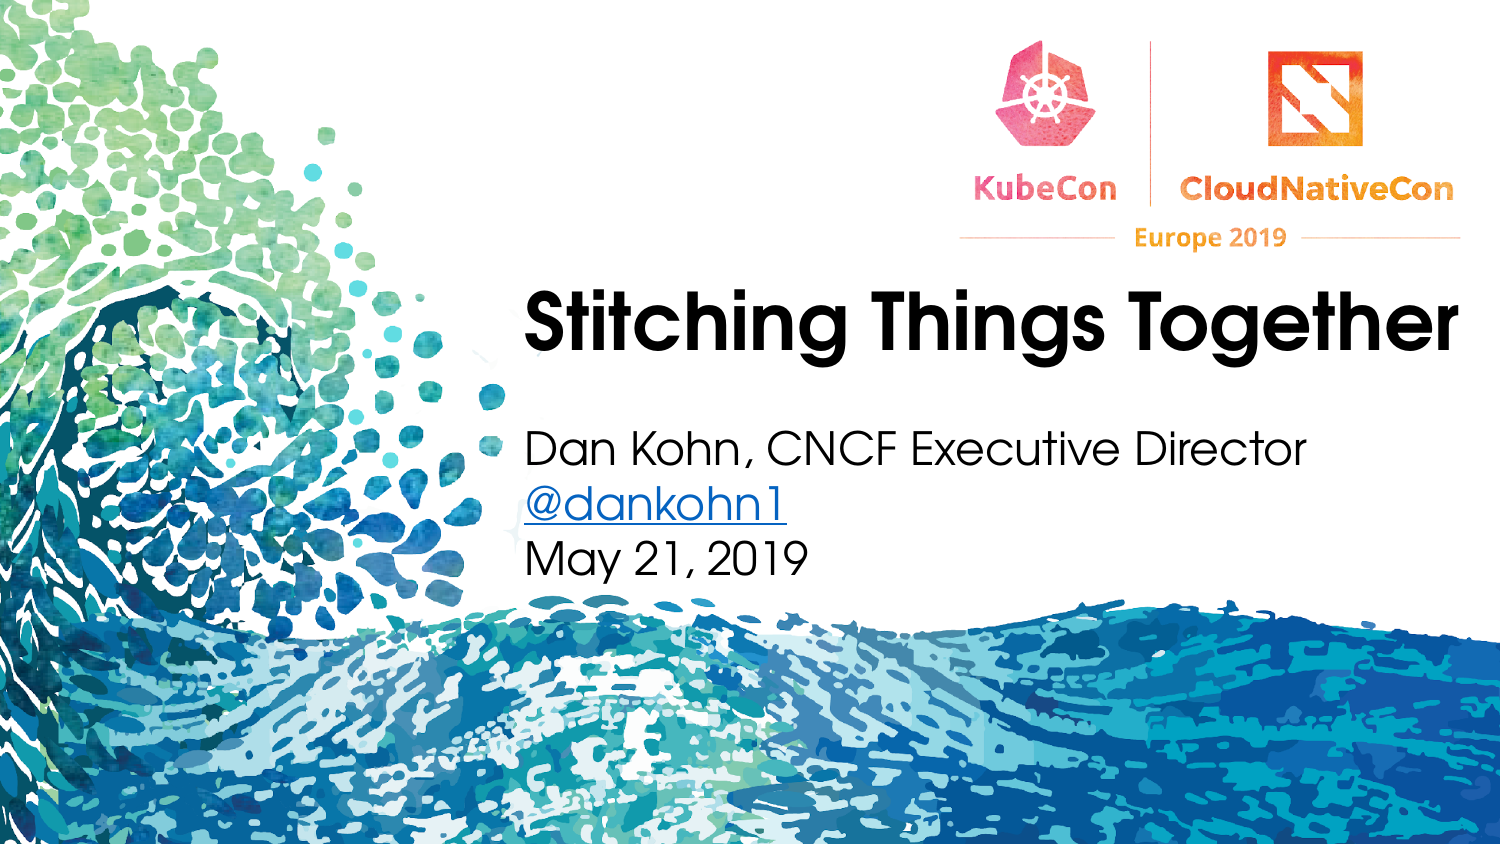

Stitching Things Together

Dan Kohn, CNCF Executive Director
@dankohn1
May 21, 2019